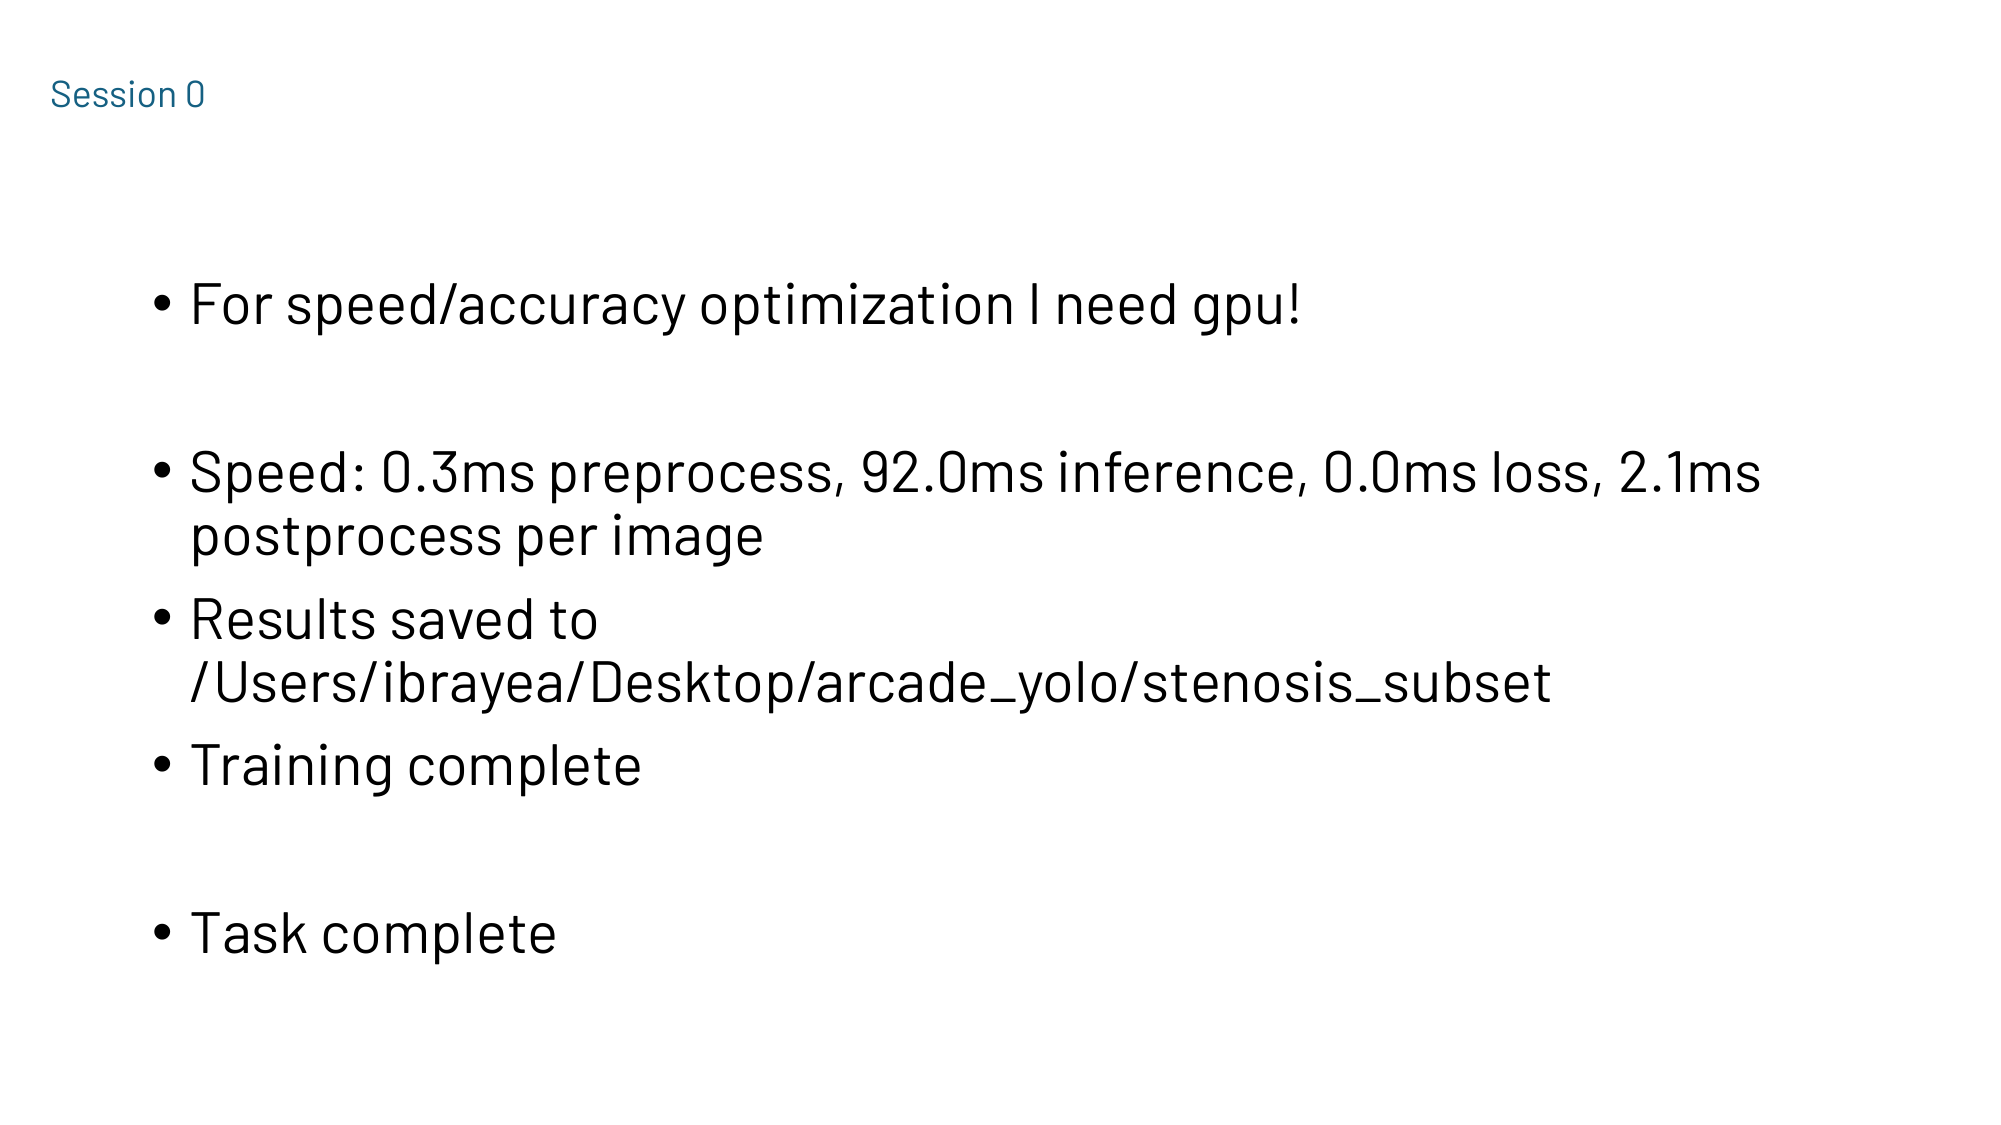

Session 0
For speed/accuracy optimization I need gpu!

Speed: 0.3ms preprocess, 92.0ms inference, 0.0ms loss, 2.1ms postprocess per image
Results saved to /Users/ibrayea/Desktop/arcade_yolo/stenosis_subset
Training complete

Task complete